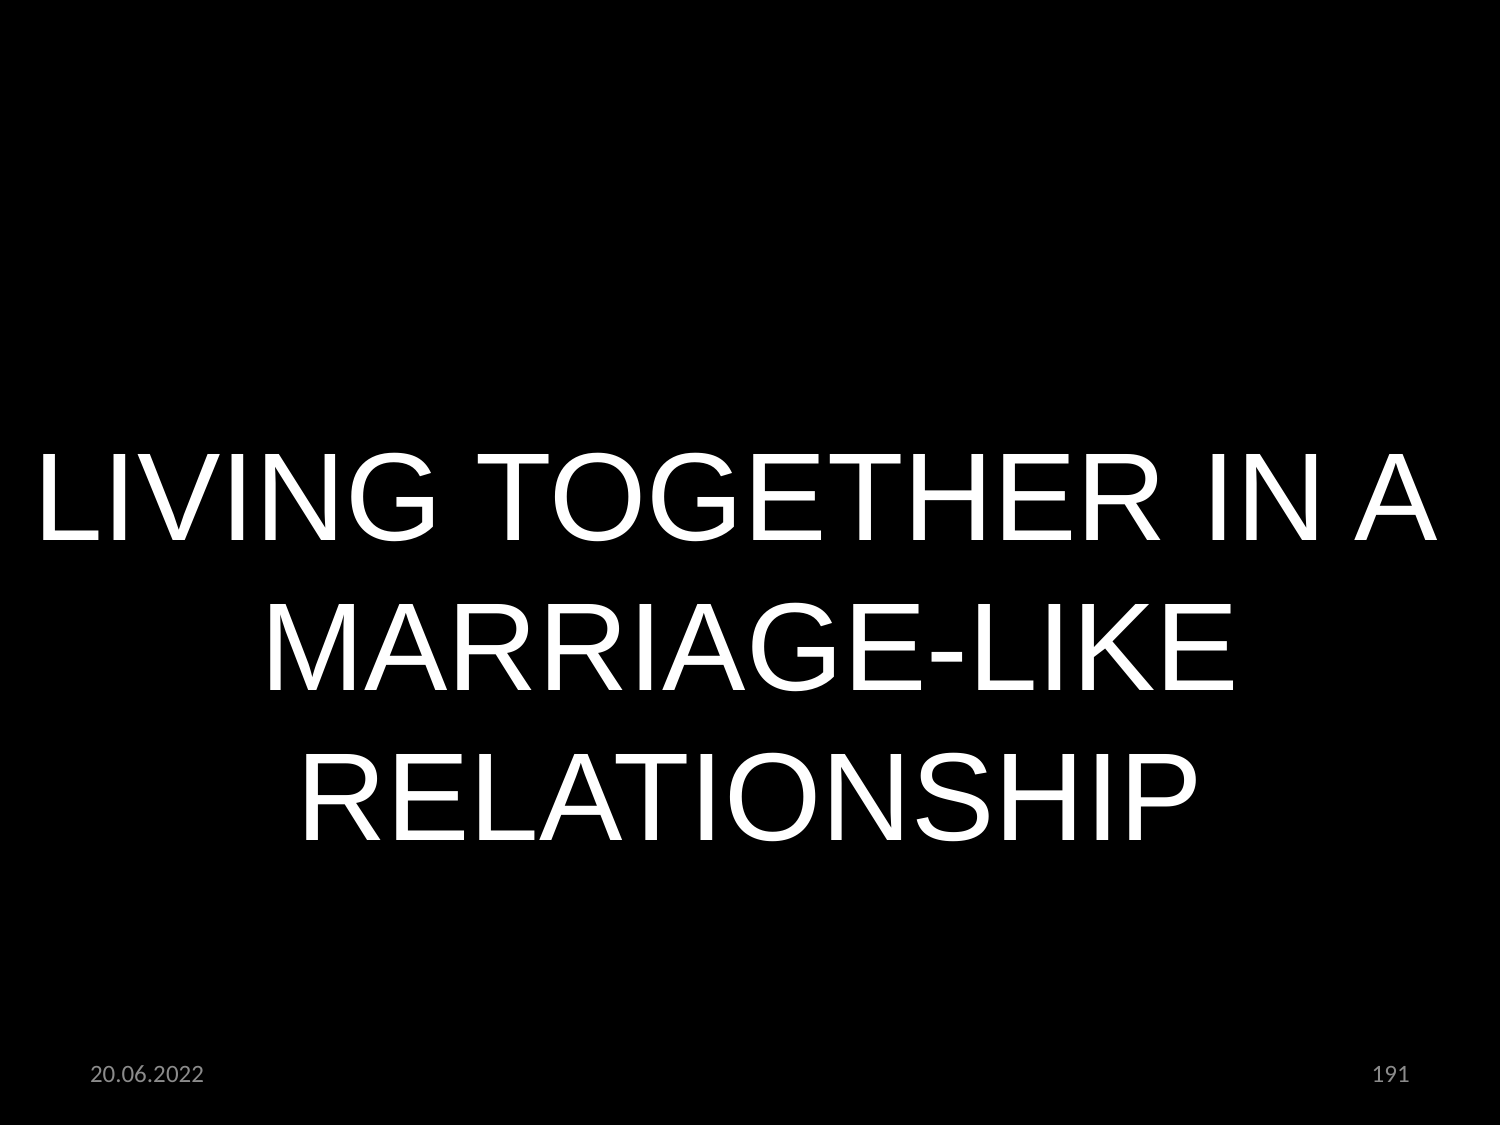

LIVING TOGETHER IN A
MARRIAGE-LIKE RELATIONSHIP
20.06.2022
191